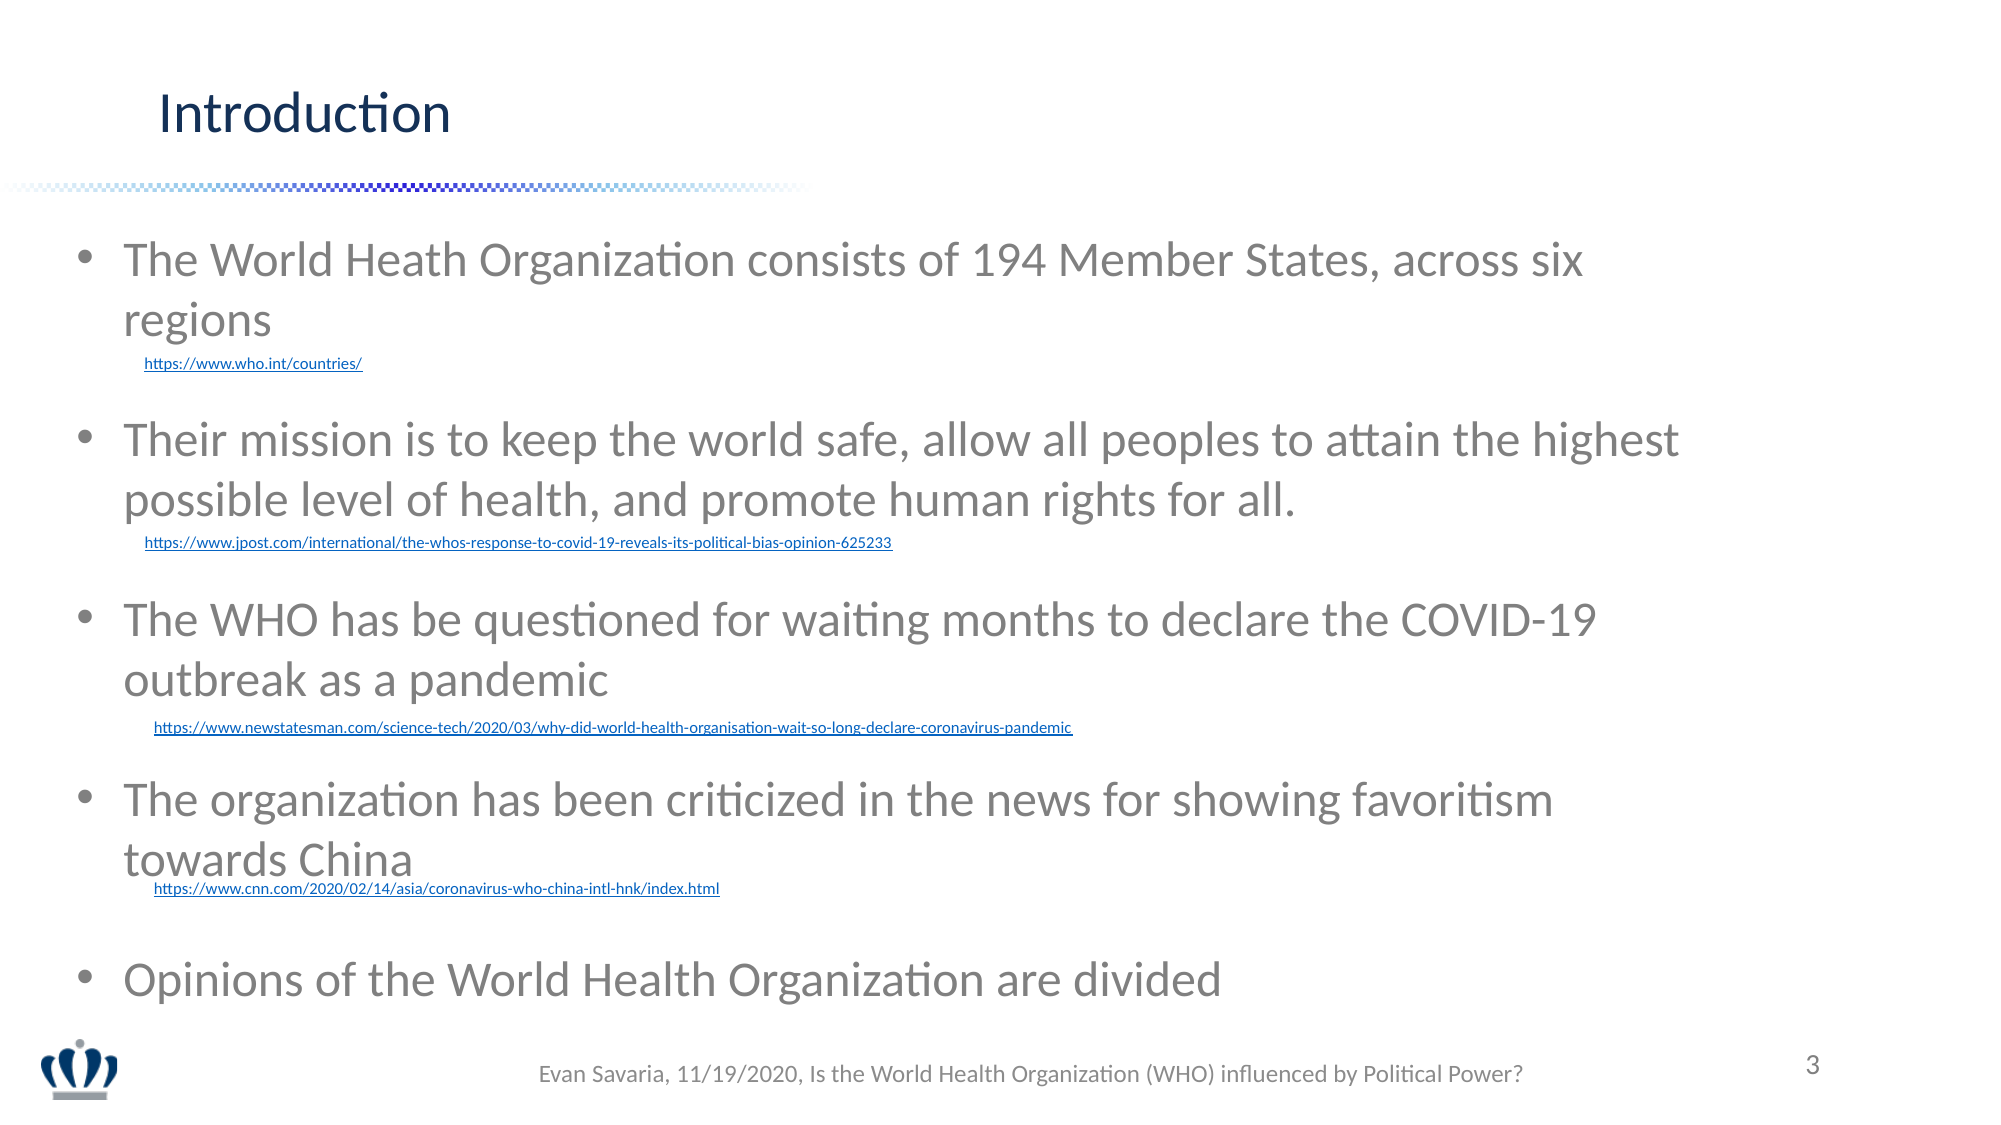

Introduction
The World Heath Organization consists of 194 Member States, across six regions

Their mission is to keep the world safe, allow all peoples to attain the highest possible level of health, and promote human rights for all.

The WHO has be questioned for waiting months to declare the COVID-19 outbreak as a pandemic

The organization has been criticized in the news for showing favoritism towards China

Opinions of the World Health Organization are divided

https://www.who.int/countries/
https://www.jpost.com/international/the-whos-response-to-covid-19-reveals-its-political-bias-opinion-625233
https://www.newstatesman.com/science-tech/2020/03/why-did-world-health-organisation-wait-so-long-declare-coronavirus-pandemic
https://www.cnn.com/2020/02/14/asia/coronavirus-who-china-intl-hnk/index.html
3
Evan Savaria, 11/19/2020, Is the World Health Organization (WHO) influenced by Political Power?